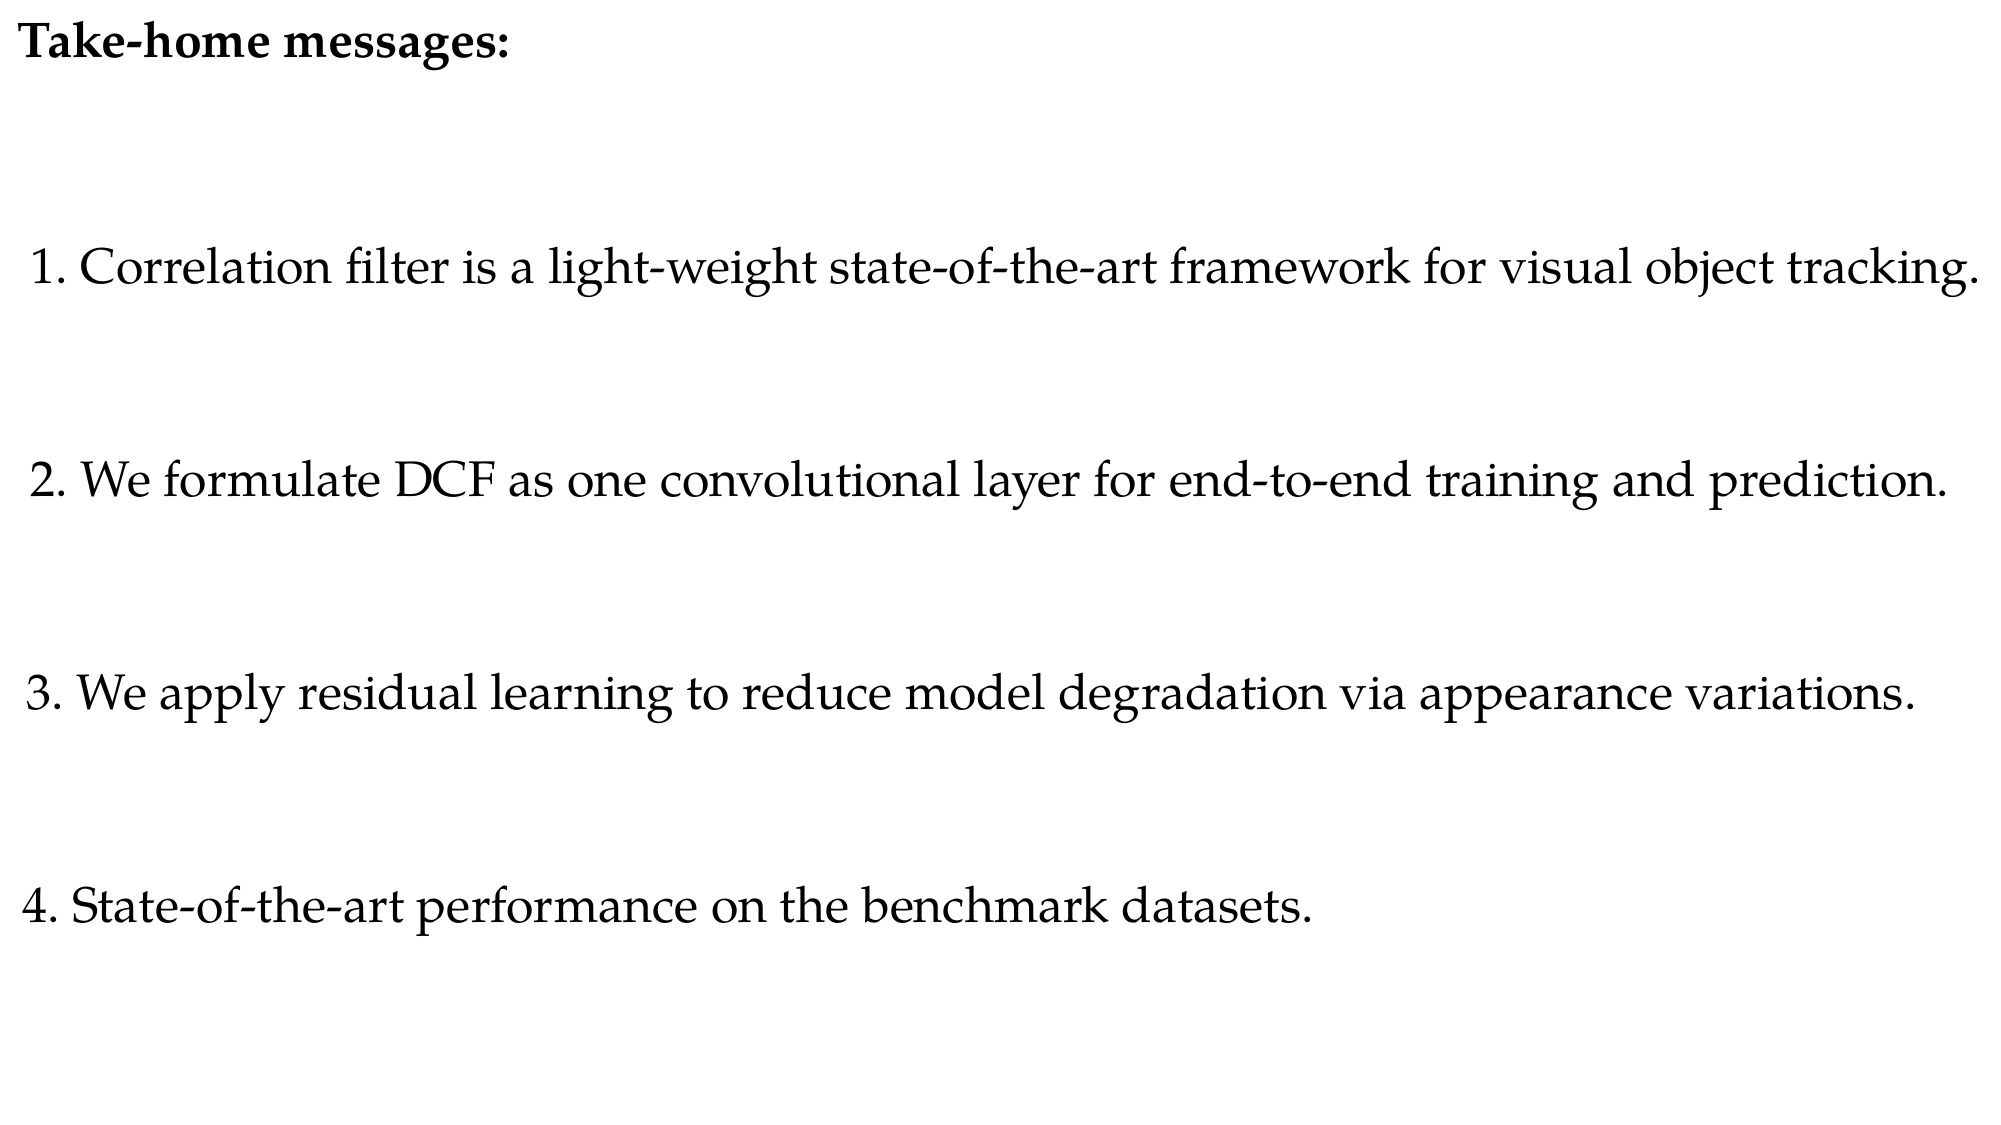

Take-home messages:
1. Correlation filter is a light-weight state-of-the-art framework for visual object tracking.
2. We formulate DCF as one convolutional layer for end-to-end training and prediction.
3. We apply residual learning to reduce model degradation via appearance variations.
4. State-of-the-art performance on the benchmark datasets.